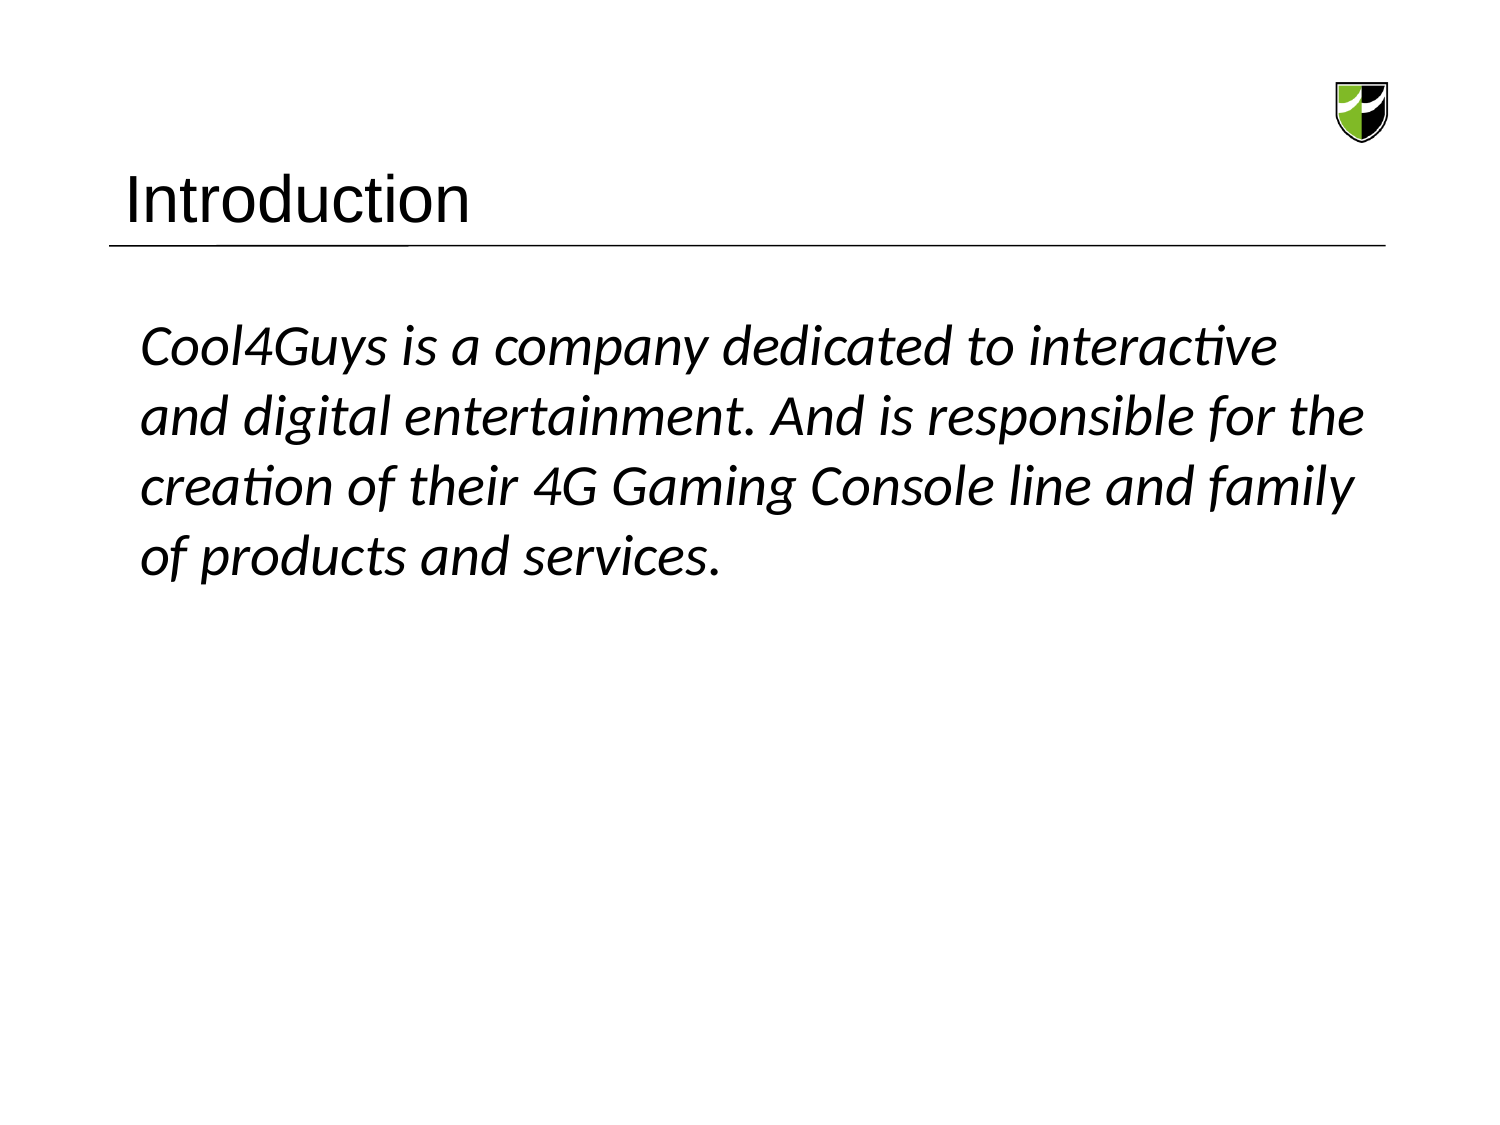

# Introduction
Cool4Guys is a company dedicated to interactive and digital entertainment. And is responsible for the creation of their 4G Gaming Console line and family of products and services.